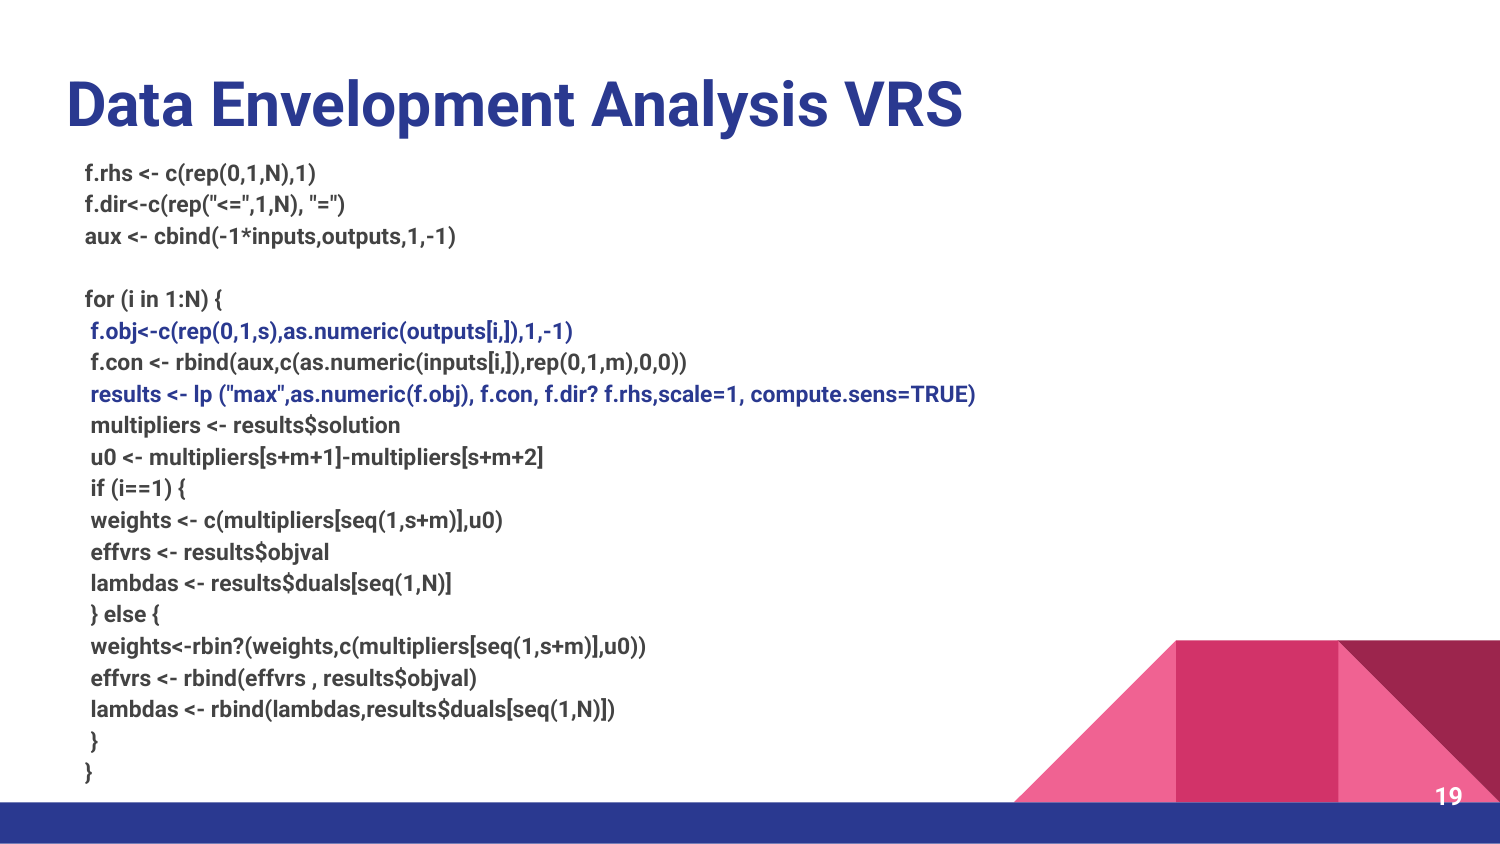

# Data Envelopment Analysis VRS
f.rhs <- c(rep(0,1,N),1)
f.dir<-c(rep("<=",1,N), "=")
aux <- cbind(-1*inputs,outputs,1,-1)

for (i in 1:N) {
 f.obj<-c(rep(0,1,s),as.numeric(outputs[i,]),1,-1)
 f.con <- rbind(aux,c(as.numeric(inputs[i,]),rep(0,1,m),0,0))
 results <- lp ("max",as.numeric(f.obj), f.con, f.dir? f.rhs,scale=1, compute.sens=TRUE)
 multipliers <- results$solution
 u0 <- multipliers[s+m+1]-multipliers[s+m+2]
 if (i==1) {
 weights <- c(multipliers[seq(1,s+m)],u0)
 effvrs <- results$objval
 lambdas <- results$duals[seq(1,N)]
 } else {
 weights<-rbin?(weights,c(multipliers[seq(1,s+m)],u0))
 effvrs <- rbind(effvrs , results$objval)
 lambdas <- rbind(lambdas,results$duals[seq(1,N)])
 }
}
19